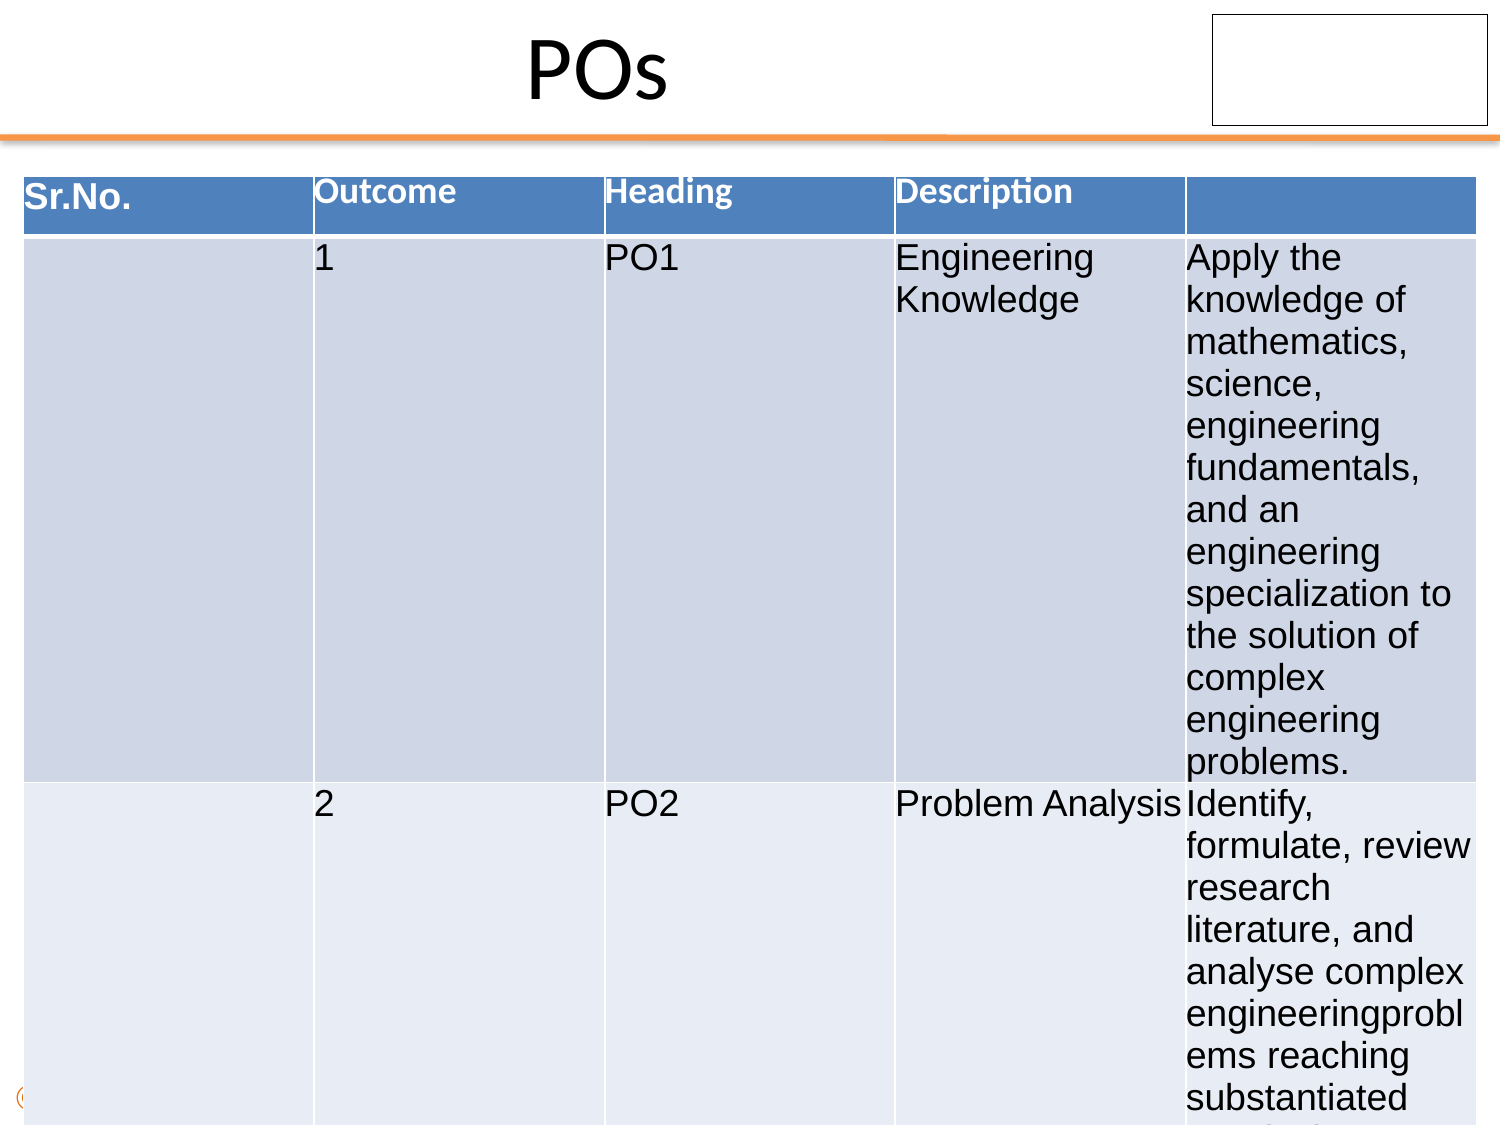

# POs
| Sr.No. | Outcome | Heading | Description |  |
| --- | --- | --- | --- | --- |
|  | 1 | PO1 | Engineering Knowledge | Apply the knowledge of mathematics, science, engineering fundamentals, and an engineering specialization to the solution of complex engineering problems. |
|  | 2 | PO2 | Problem Analysis | Identify, formulate, review research literature, and analyse complex engineeringproblems reaching substantiated conclusions using first principles of mathematics, natural sciences andengineering sciences. |
|  | 3 | PO3 | Design/Development of Solutions | Design solutions for complex engineering problems and designsystem components or processes that meet the specified needs with appropriate consideration for thepublic health and safety, and the cultural, societal, and environmental considerations. |
|  | 4 | PO4 | Conduct investigations of complex problems | Use research-based knowledge and research methods including design of experiments, analysis and interpretation of data, and synthesis of the information to provide valid conclusions. |
|  | 5 | PO5 | Modern Tool Usage | Create, select, and apply appropriate techniques, resources, and modernengineering and IT tools including prediction and modelling to complex engineering activities with anunderstanding of the limitations. |
|  | 6 | PO6 | The Engineer and Society | Apply reasoning informed by the contextual knowledge to assess societal,health, safety, legal and cultural issues and the consequent responsibilities relevant to the professionalengineering practice. |
|  | 7 | PO7 | Environment and Sustainability | Understand the impact of the professional engineering solutions insocietal and environmental contexts, and demonstrate the knowledge of, and need for sustainabledevelopment |
|  | 8 | PO8 | Ethics | Apply ethical principles and commit to professional ethics and responsibilities and norms of theengineering practice. |
|  | 9 | PO9 | Individual and Team Work | Function effectively as an individual, and as a member or leader in diverseteams, and in multidisciplinary settings |
|  | 10 | PO10 | Communication | Communicate effectively on complex engineering activities with the engineeringcommunity and with society at large, such as, being able to comprehend and write effective reports anddesign documentation, make effective presentations, and give and receive clear instructions. |
|  | 11 | PO11 | Project Management and Finance | Demonstrate knowledge and understanding of the engineering andmanagement principles and apply these to one’s own work, as a member and leader in a team, to manageprojects and in multidisciplinary environments. |
|  | 12 | PO12 | Life-long Learning | Recognize the need for, and have the preparation and ability to engage in independent and lifelong learning in the broadest context of technological change. |